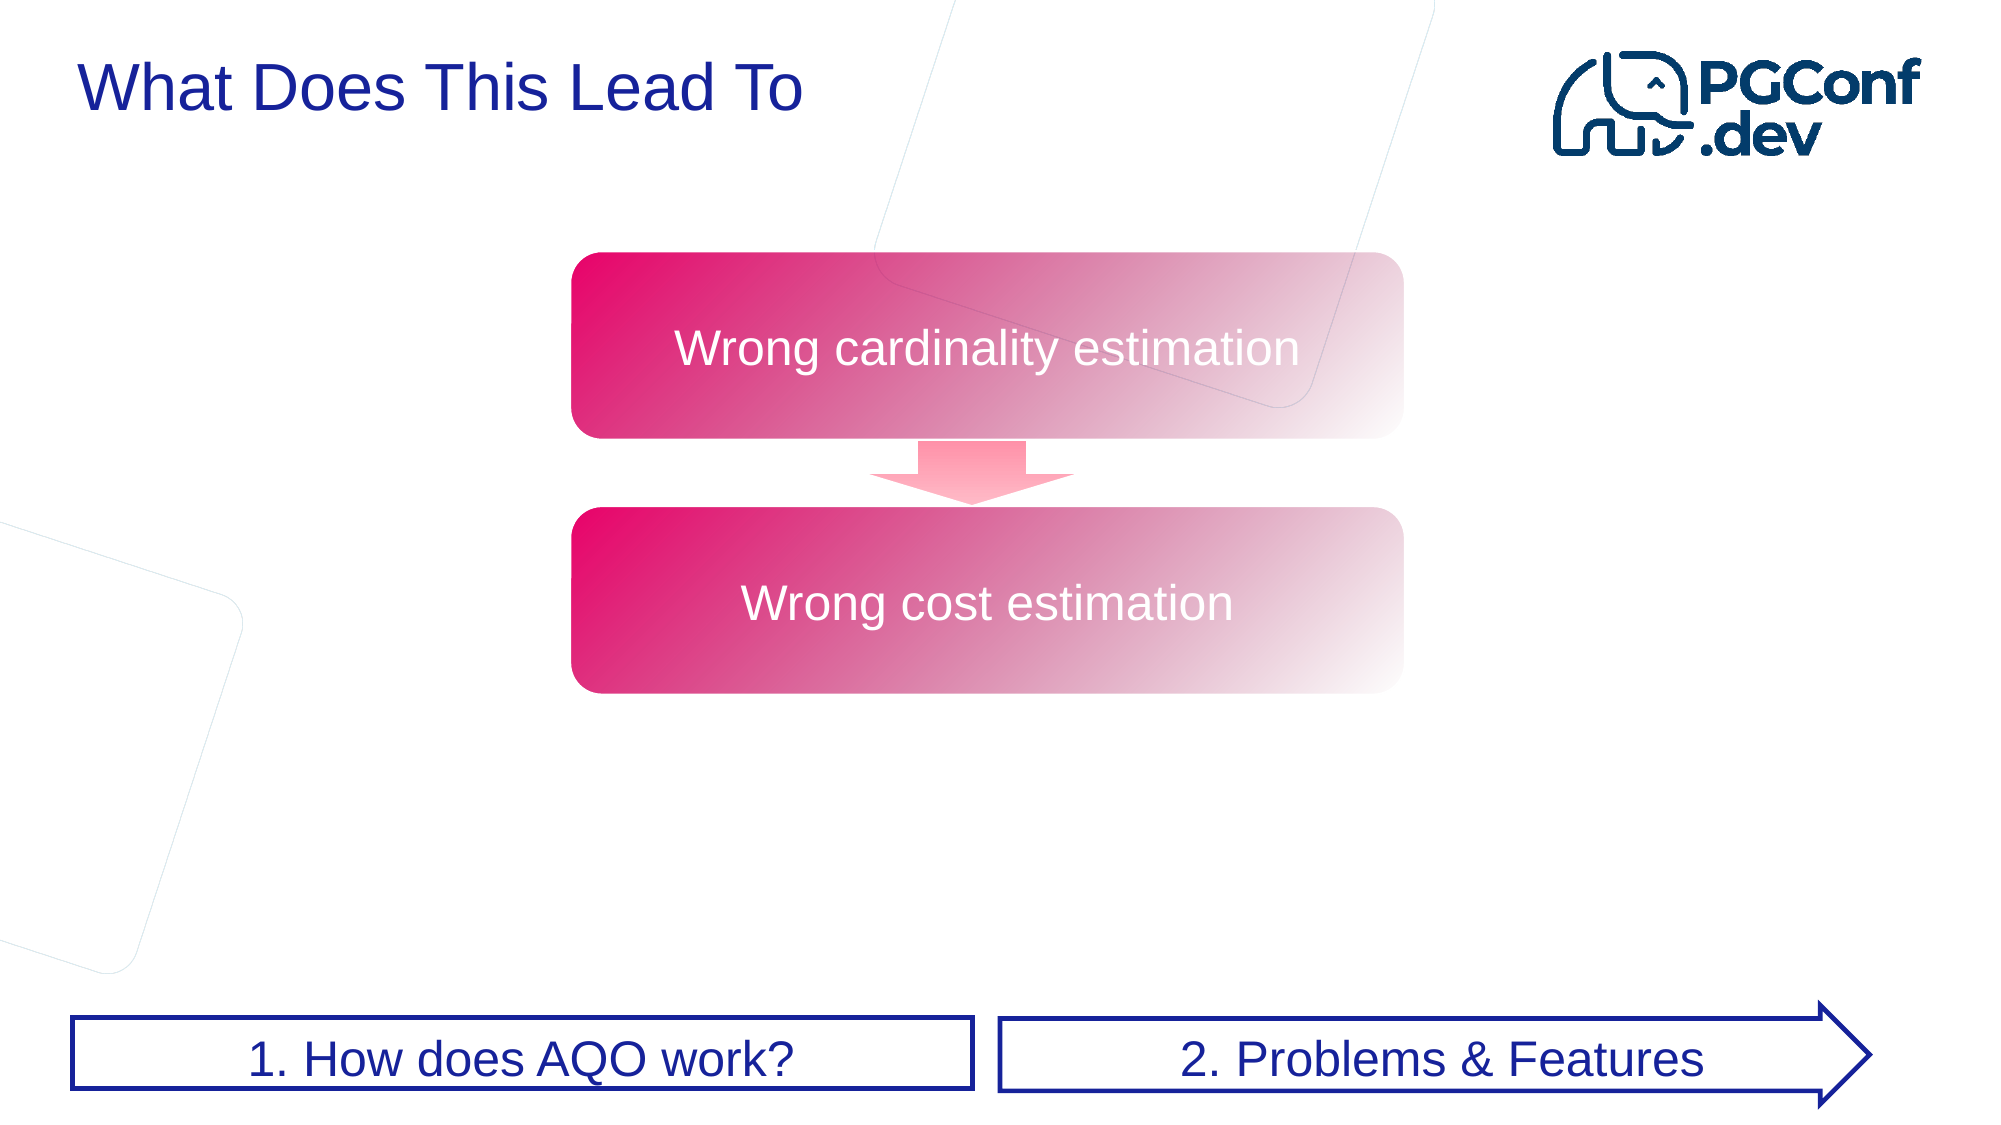

What Does This Lead To
Wrong cardinality estimation

Wrong cost estimation
1. How does AQO work?
2. Problems & Features
15